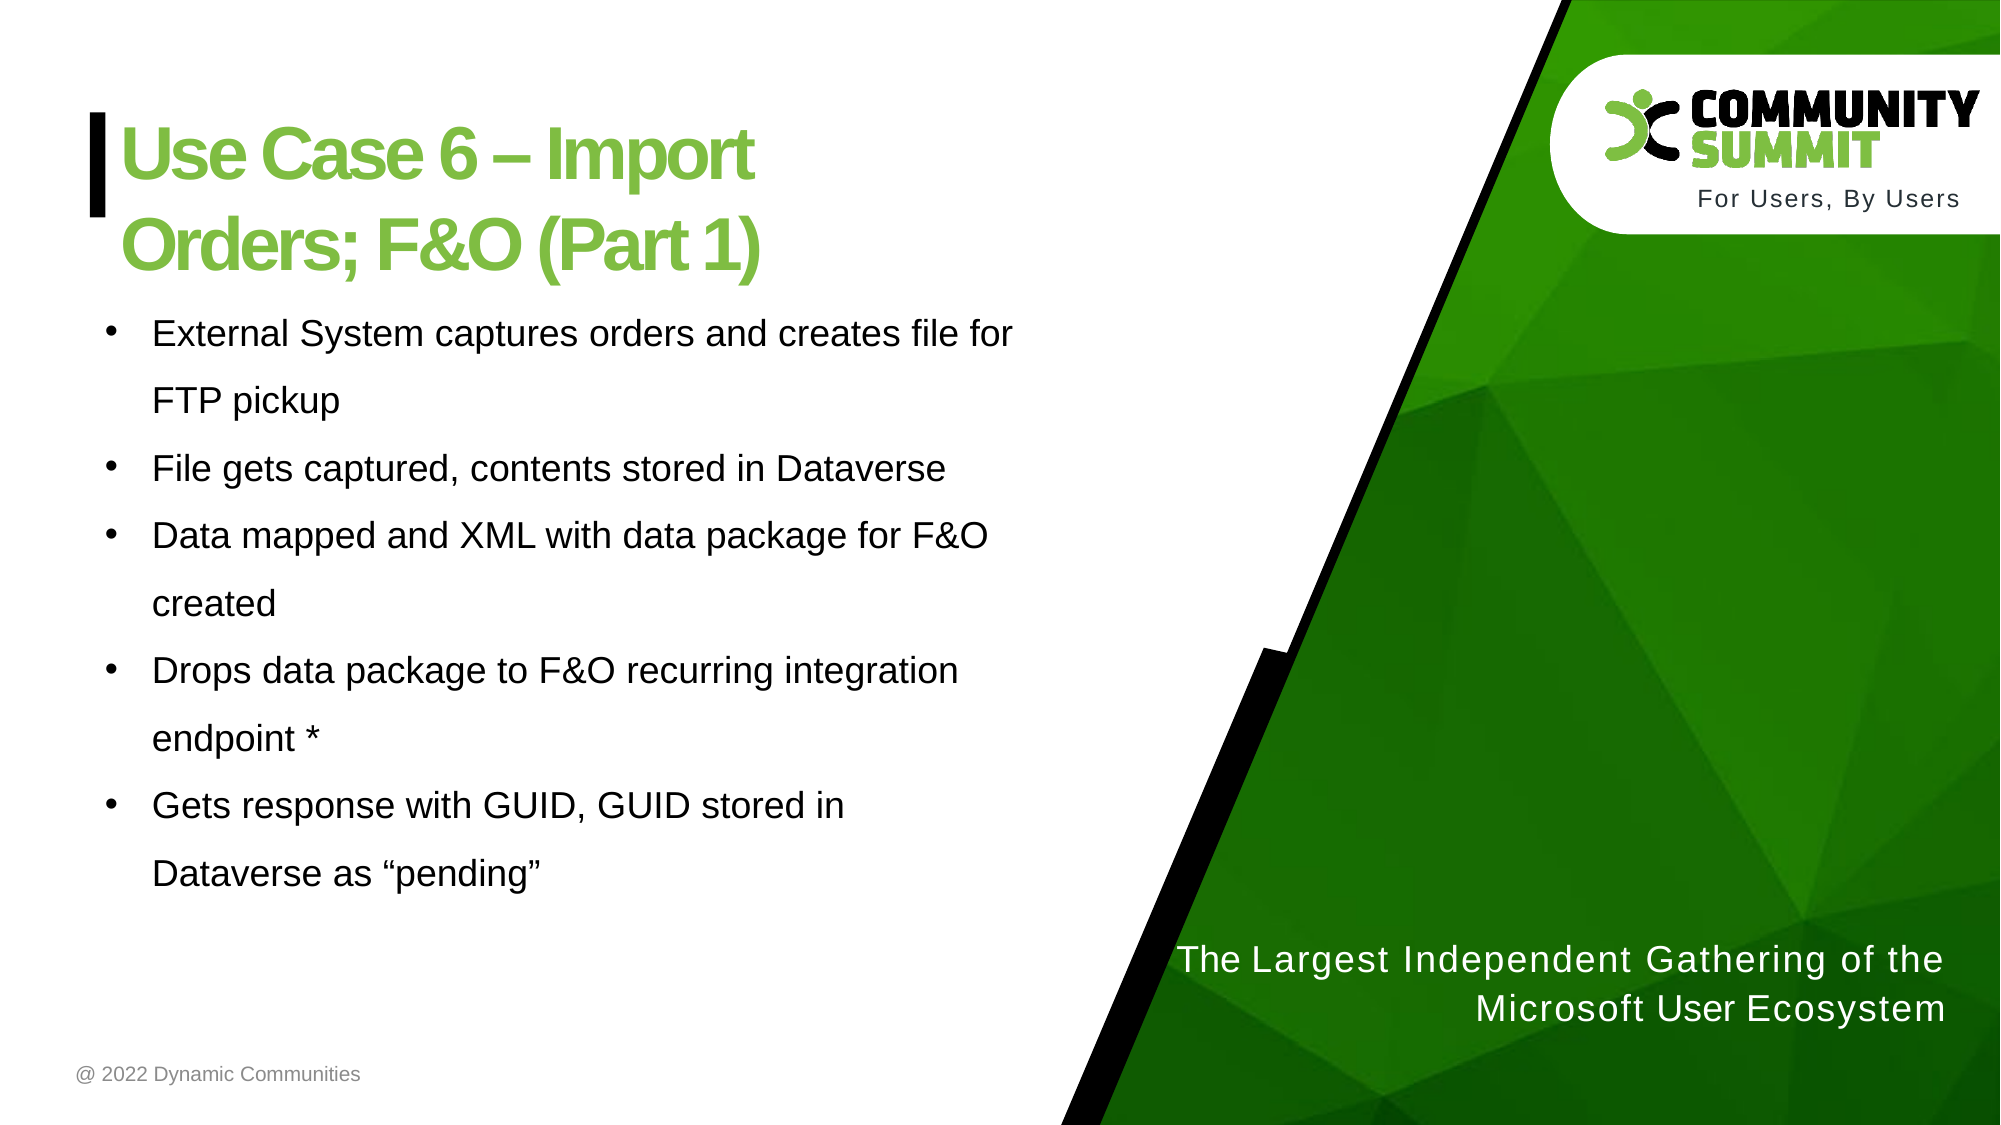

Use Case 6 – Import Orders; F&O (Part 1)
External System captures orders and creates file for FTP pickup
File gets captured, contents stored in Dataverse
Data mapped and XML with data package for F&O created
Drops data package to F&O recurring integration endpoint *
Gets response with GUID, GUID stored in Dataverse as “pending”